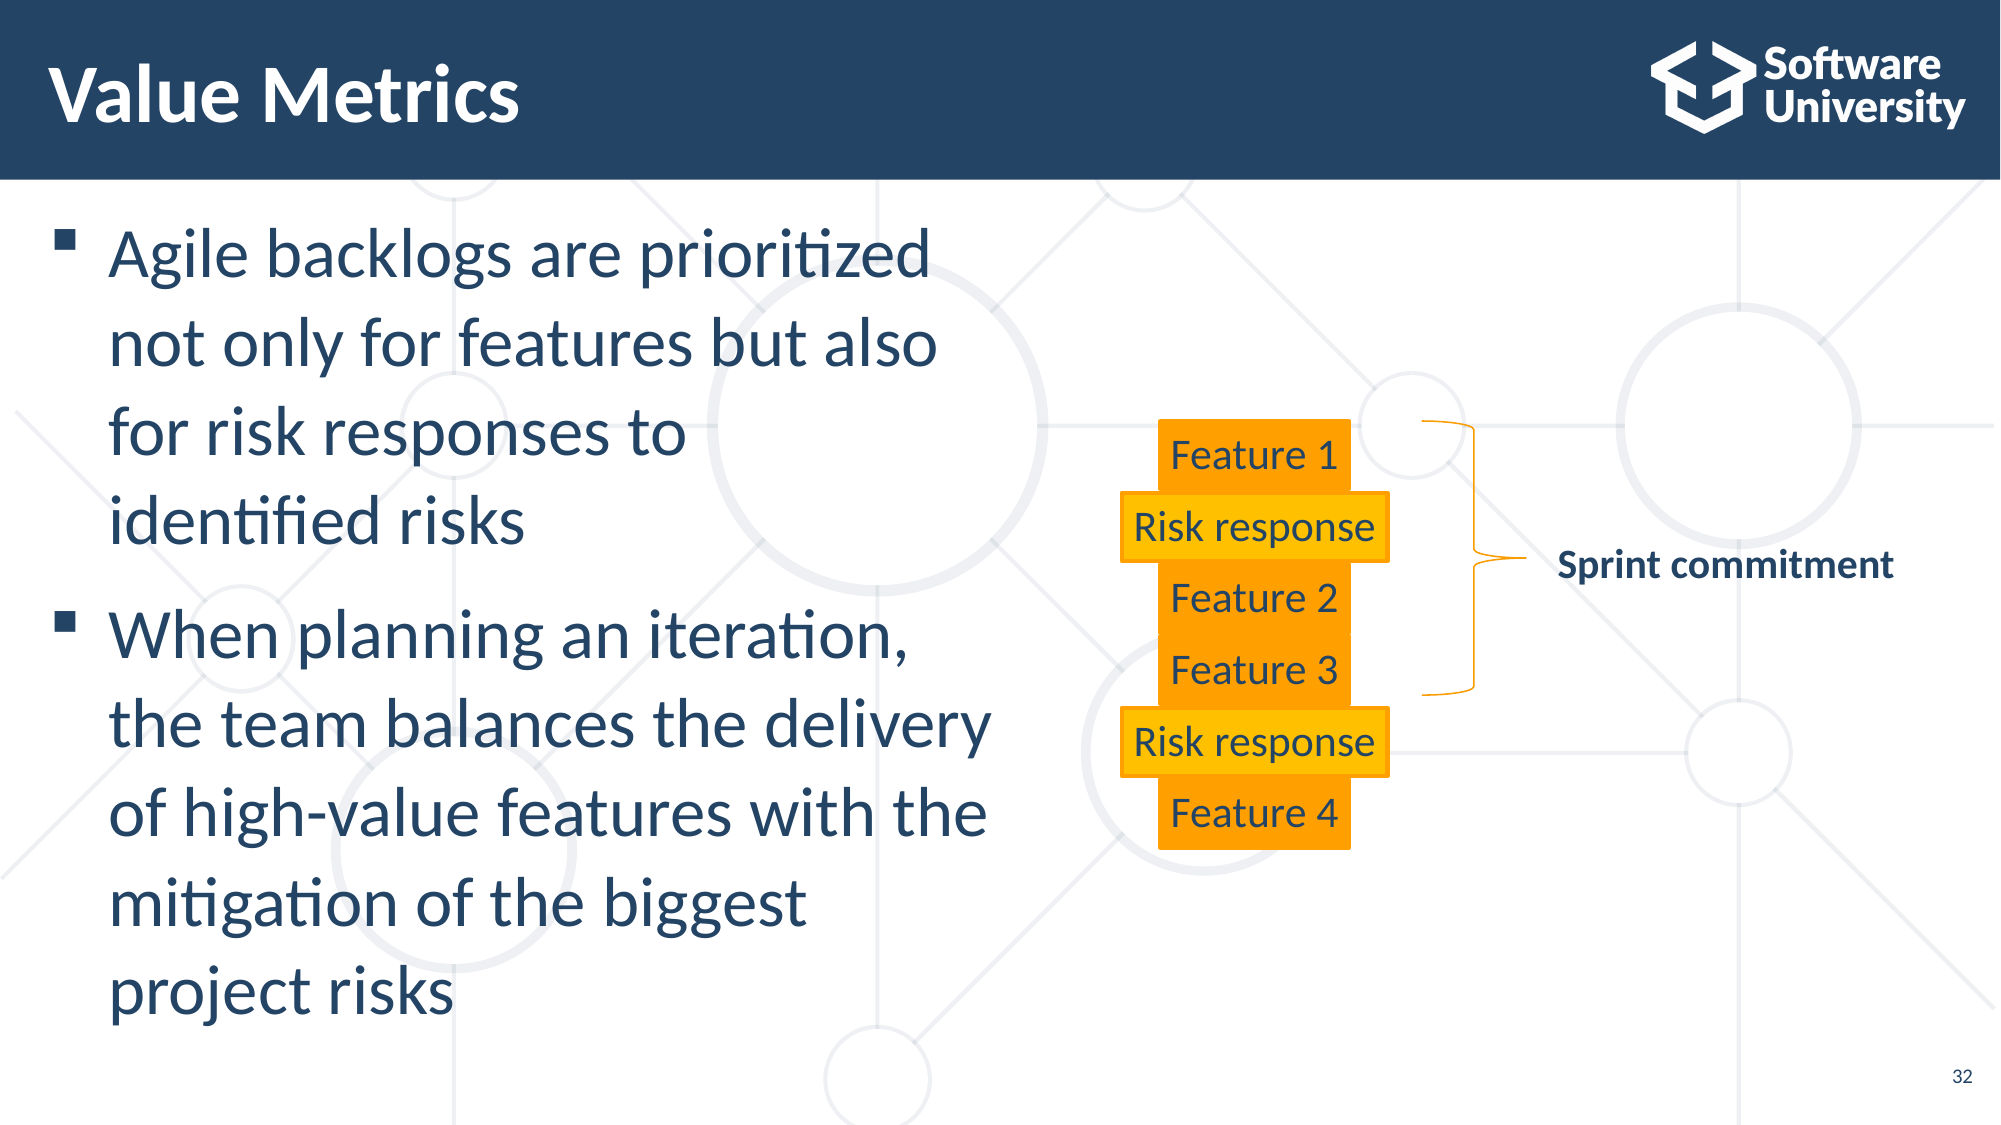

# Value Metrics
Agile backlogs are prioritized not only for features but also for risk responses to
identified risks
When planning an iteration, the team balances the delivery of high-value features with the mitigation of the biggest
project risks
Feature 1
Risk response
Feature 2
Feature 3
Risk response
Feature 4

Sprint commitment
32